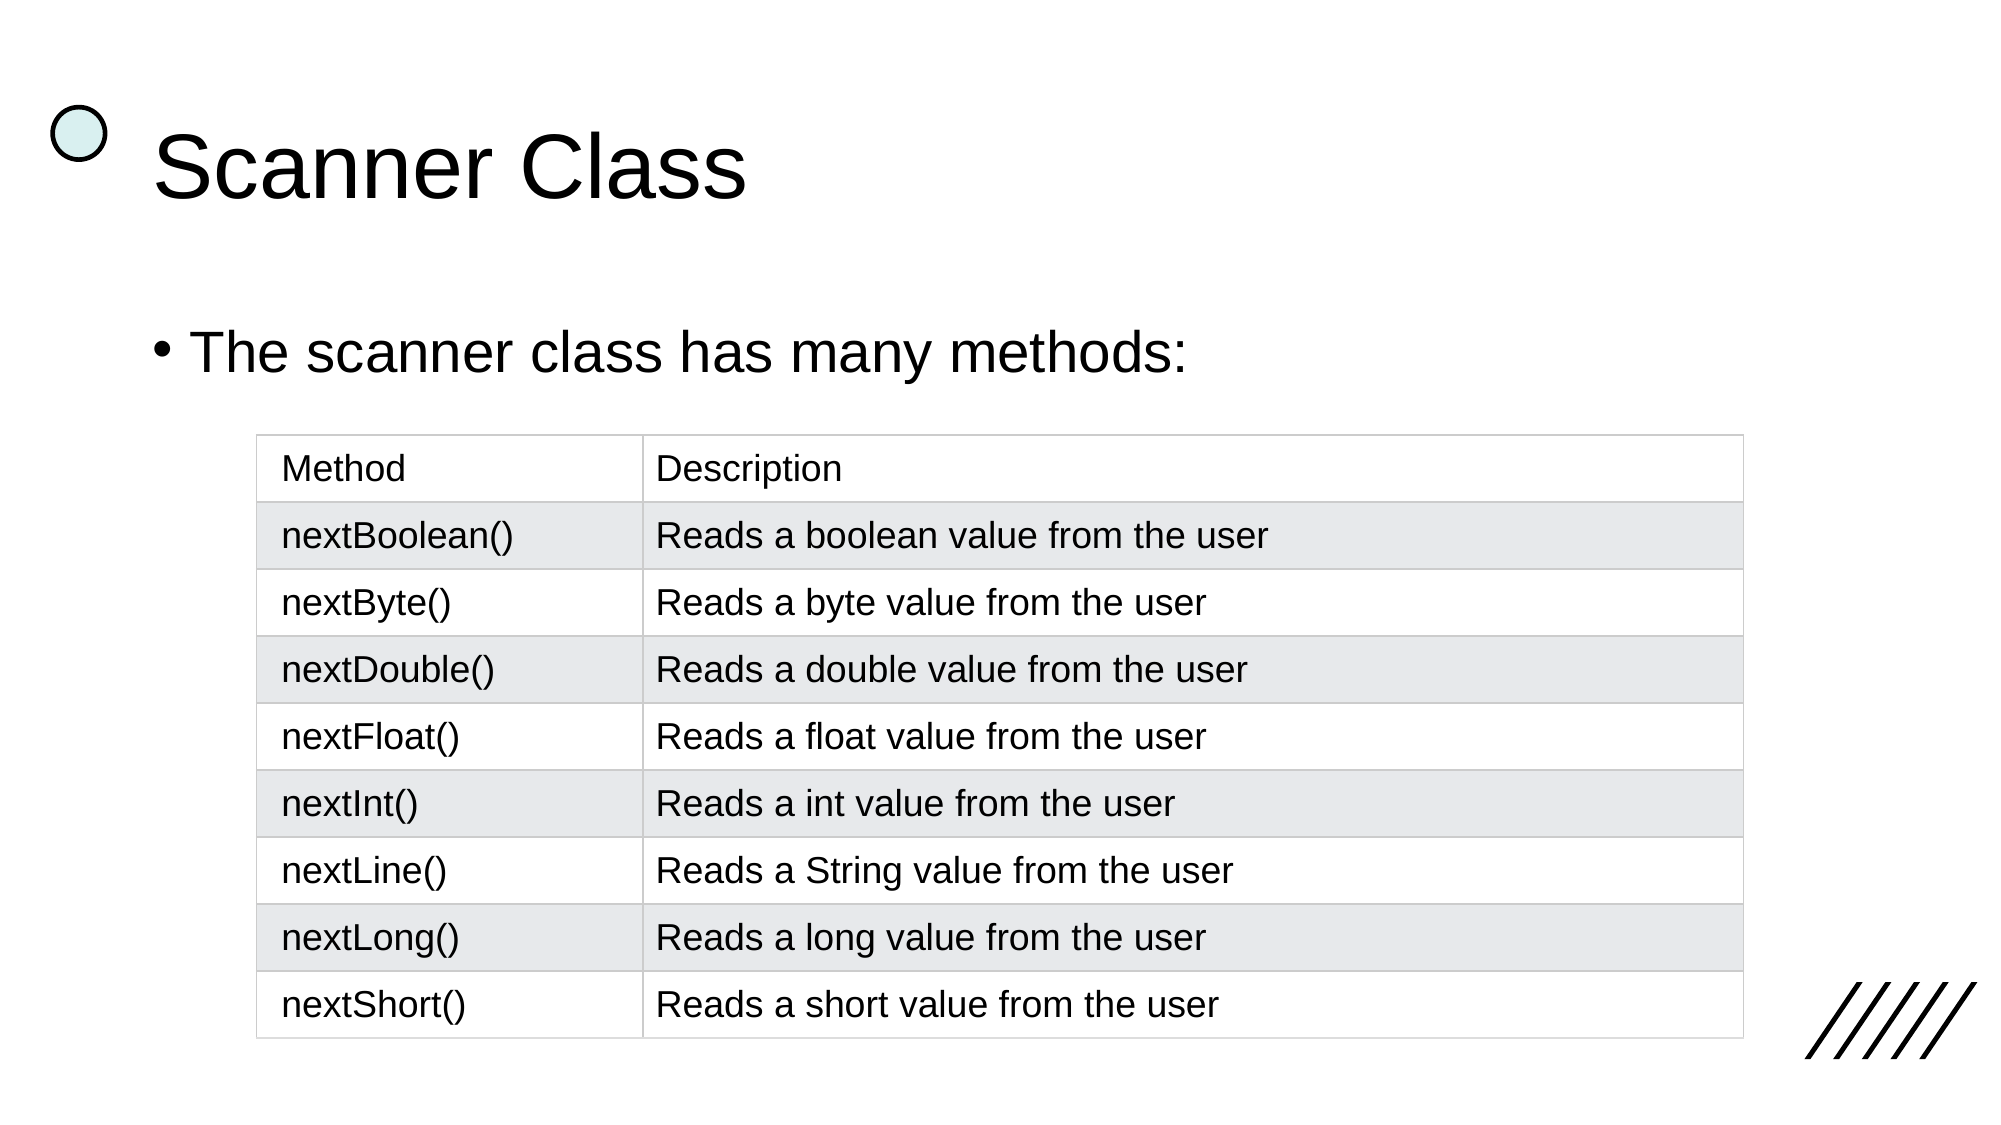

# Scanner Class
The scanner class has many methods:

| Method | Description |
| --- | --- |
| nextBoolean() | Reads a boolean value from the user |
| nextByte() | Reads a byte value from the user |
| nextDouble() | Reads a double value from the user |
| nextFloat() | Reads a float value from the user |
| nextInt() | Reads a int value from the user |
| nextLine() | Reads a String value from the user |
| nextLong() | Reads a long value from the user |
| nextShort() | Reads a short value from the user |